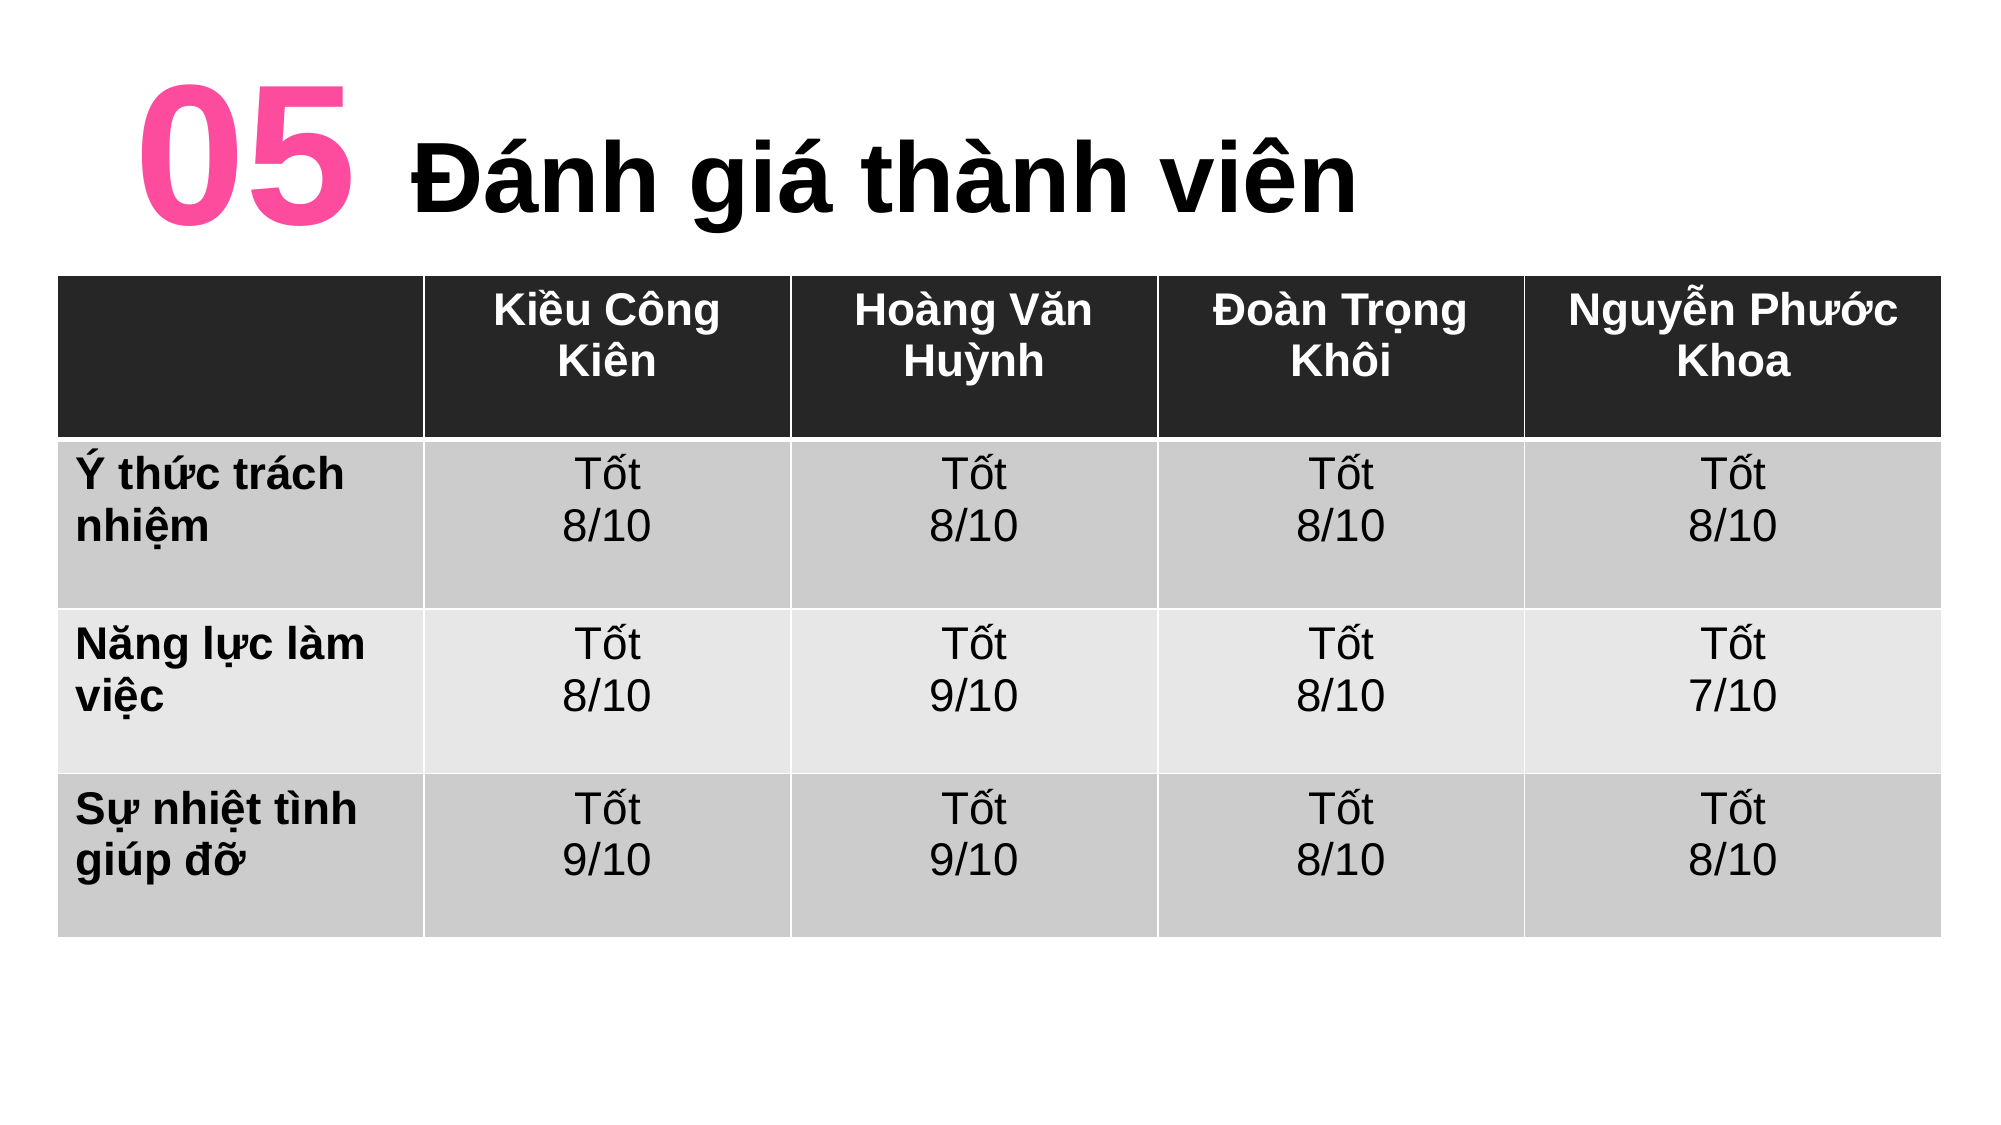

05
Đánh giá thành viên
|  | Kiều Công Kiên | Hoàng Văn Huỳnh | Đoàn Trọng Khôi | Nguyễn Phước Khoa |
| --- | --- | --- | --- | --- |
| Ý thức trách nhiệm | Tốt 8/10 | Tốt 8/10 | Tốt 8/10 | Tốt 8/10 |
| Năng lực làm việc | Tốt 8/10 | Tốt 9/10 | Tốt 8/10 | Tốt 7/10 |
| Sự nhiệt tình giúp đỡ | Tốt 9/10 | Tốt 9/10 | Tốt 8/10 | Tốt 8/10 |